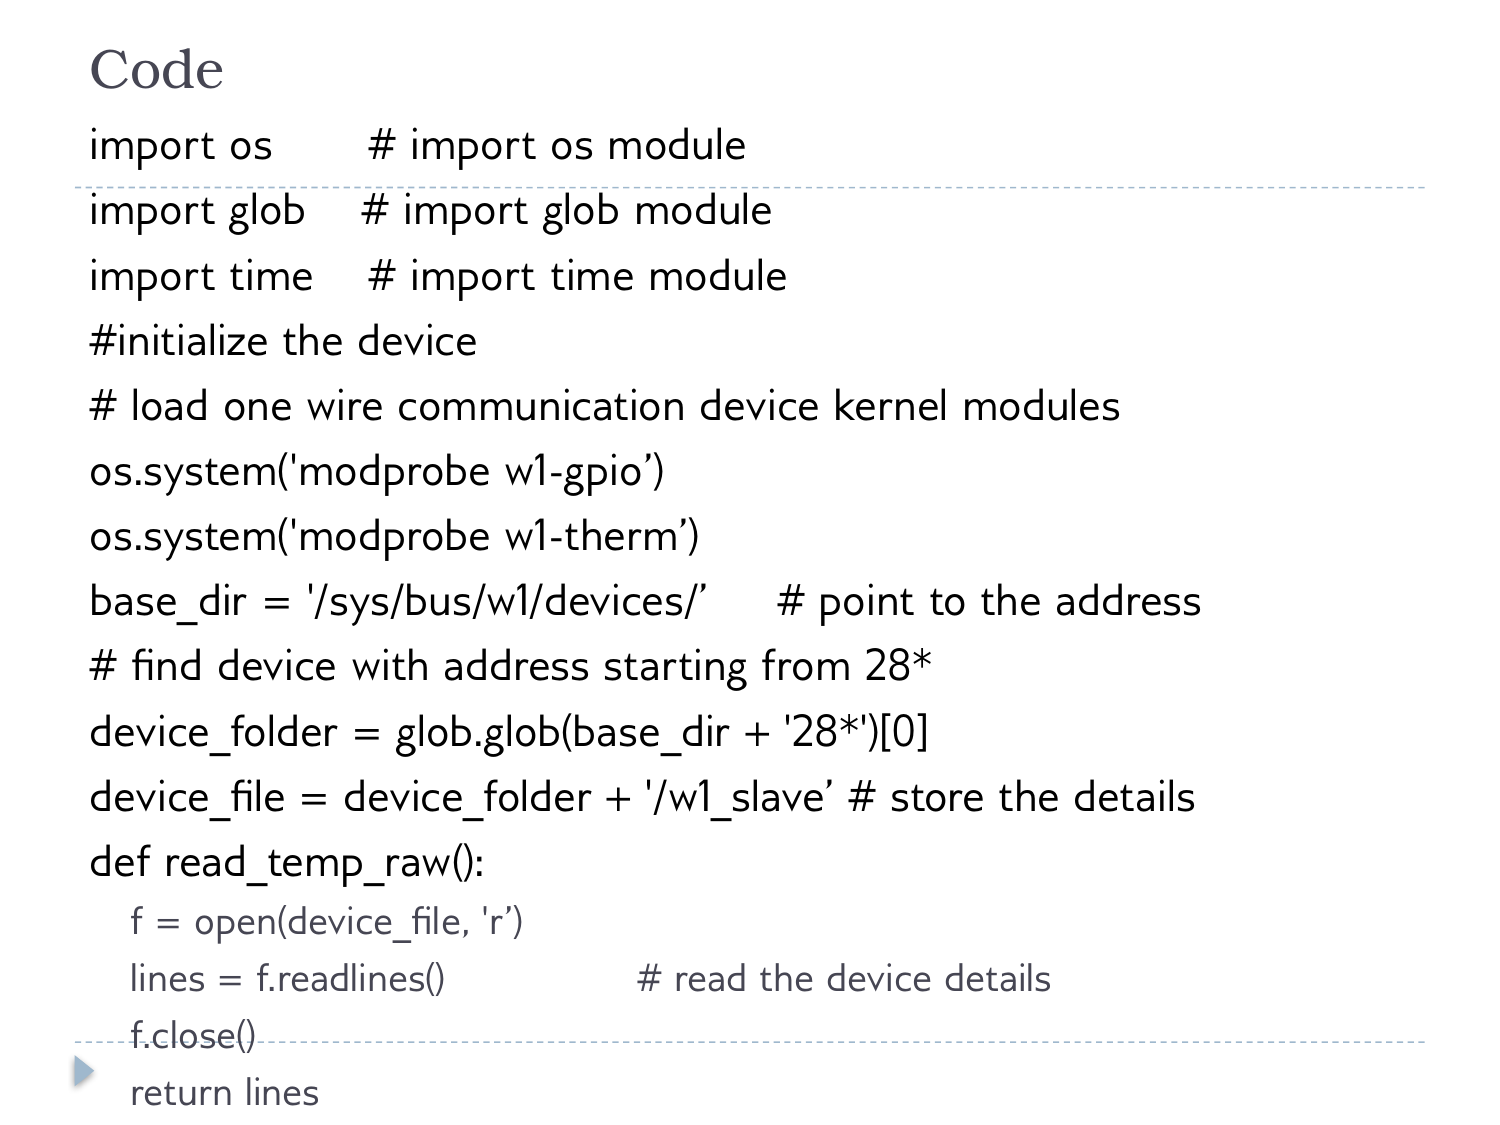

# Code
import os       # import os module
import glob    # import glob module
import time    # import time module
#initialize the device
# load one wire communication device kernel modules
os.system('modprobe w1-gpio’)
os.system('modprobe w1-therm’)
base_dir = '/sys/bus/w1/devices/’     # point to the address
# find device with address starting from 28*
device_folder = glob.glob(base_dir + '28*')[0]
device_file = device_folder + '/w1_slave’ # store the details
def read_temp_raw():
f = open(device_file, 'r’)
lines = f.readlines()                # read the device details
f.close()
return lines